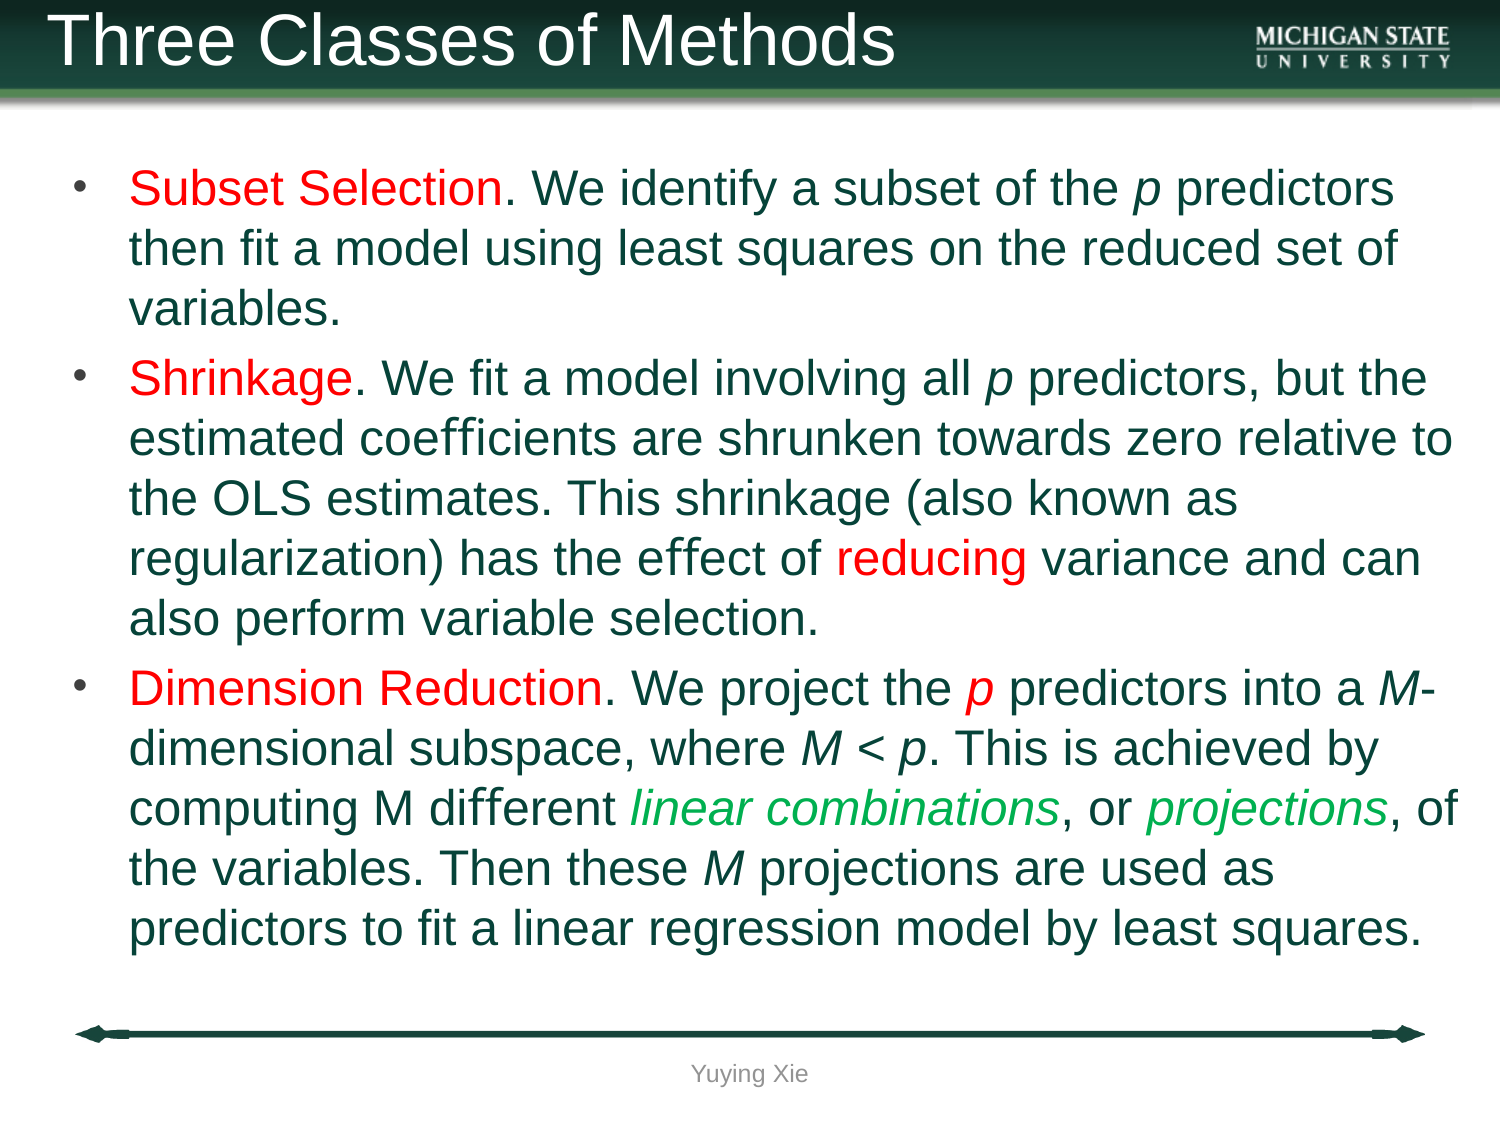

Three Classes of Methods
Subset Selection. We identify a subset of the p predictors then ﬁt a model using least squares on the reduced set of variables.
Shrinkage. We ﬁt a model involving all p predictors, but the estimated coeﬃcients are shrunken towards zero relative to the OLS estimates. This shrinkage (also known as regularization) has the eﬀect of reducing variance and can also perform variable selection.
Dimension Reduction. We project the p predictors into a M-dimensional subspace, where M < p. This is achieved by computing M diﬀerent linear combinations, or projections, of the variables. Then these M projections are used as predictors to ﬁt a linear regression model by least squares.
Yuying Xie